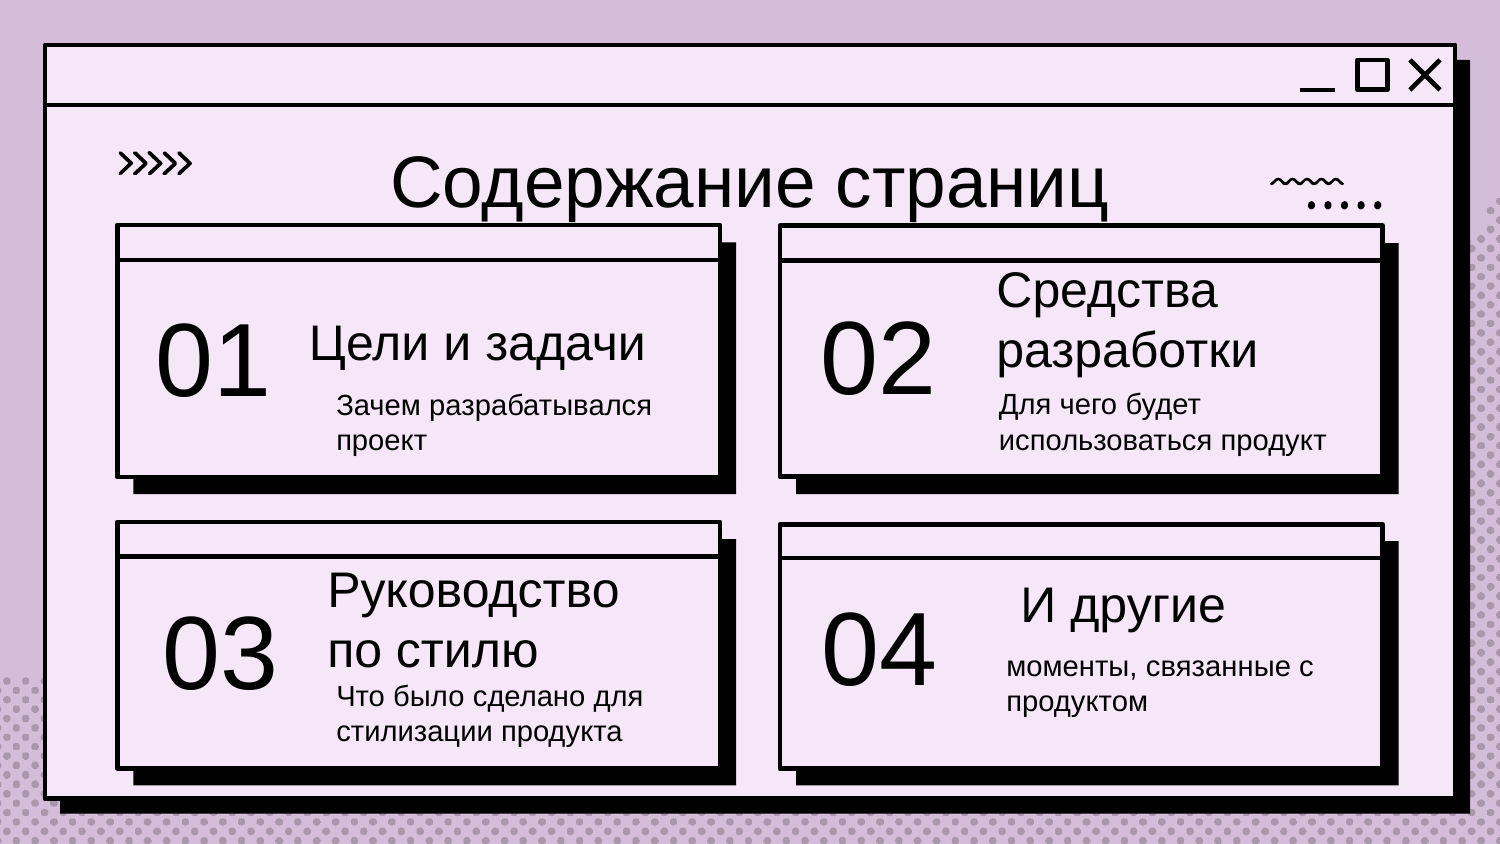

Содержание страниц

02
# 01
Средства разработки
Цели и задачи
Для чего будет использоваться продукт
Зачем разрабатывался проект

04
03
 И другие
Руководство по стилю
моменты, связанные с продуктом
Что было сделано для стилизации продукта